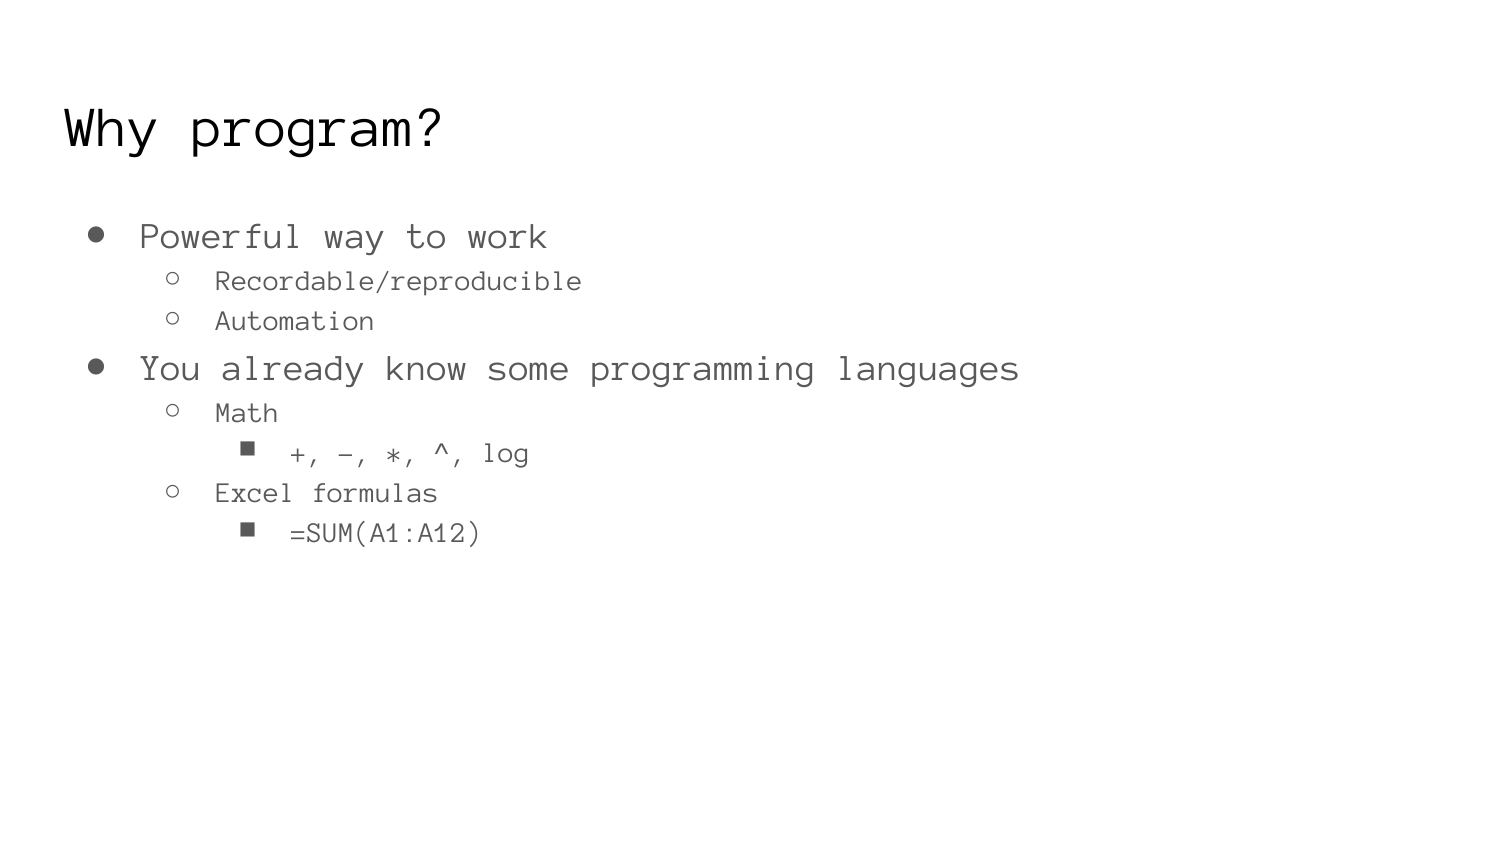

# Why program?
Powerful way to work
Recordable/reproducible
Automation
You already know some programming languages
Math
+, -, *, ^, log
Excel formulas
=SUM(A1:A12)